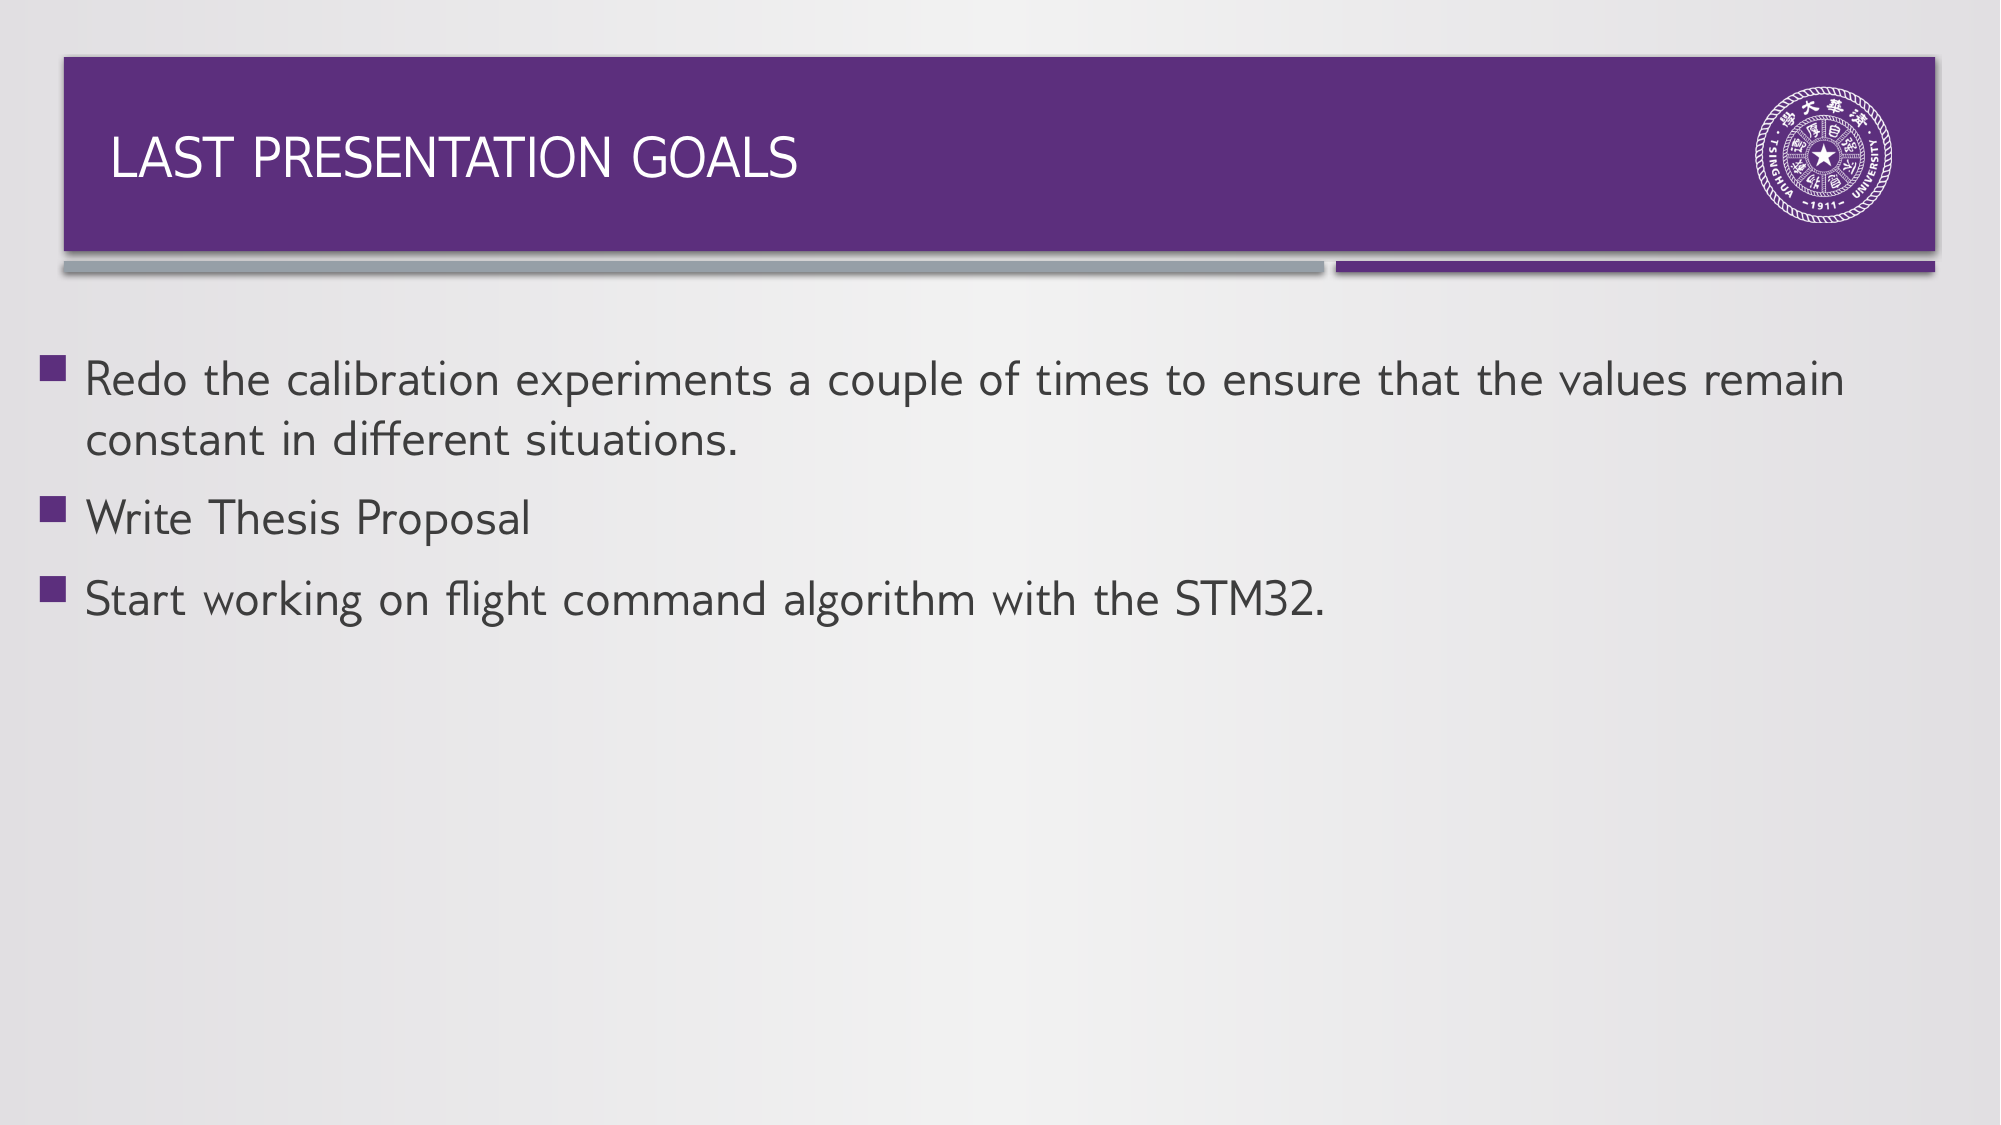

# last Presentation goals
Redo the calibration experiments a couple of times to ensure that the values remain constant in different situations.
Write Thesis Proposal
Start working on flight command algorithm with the STM32.